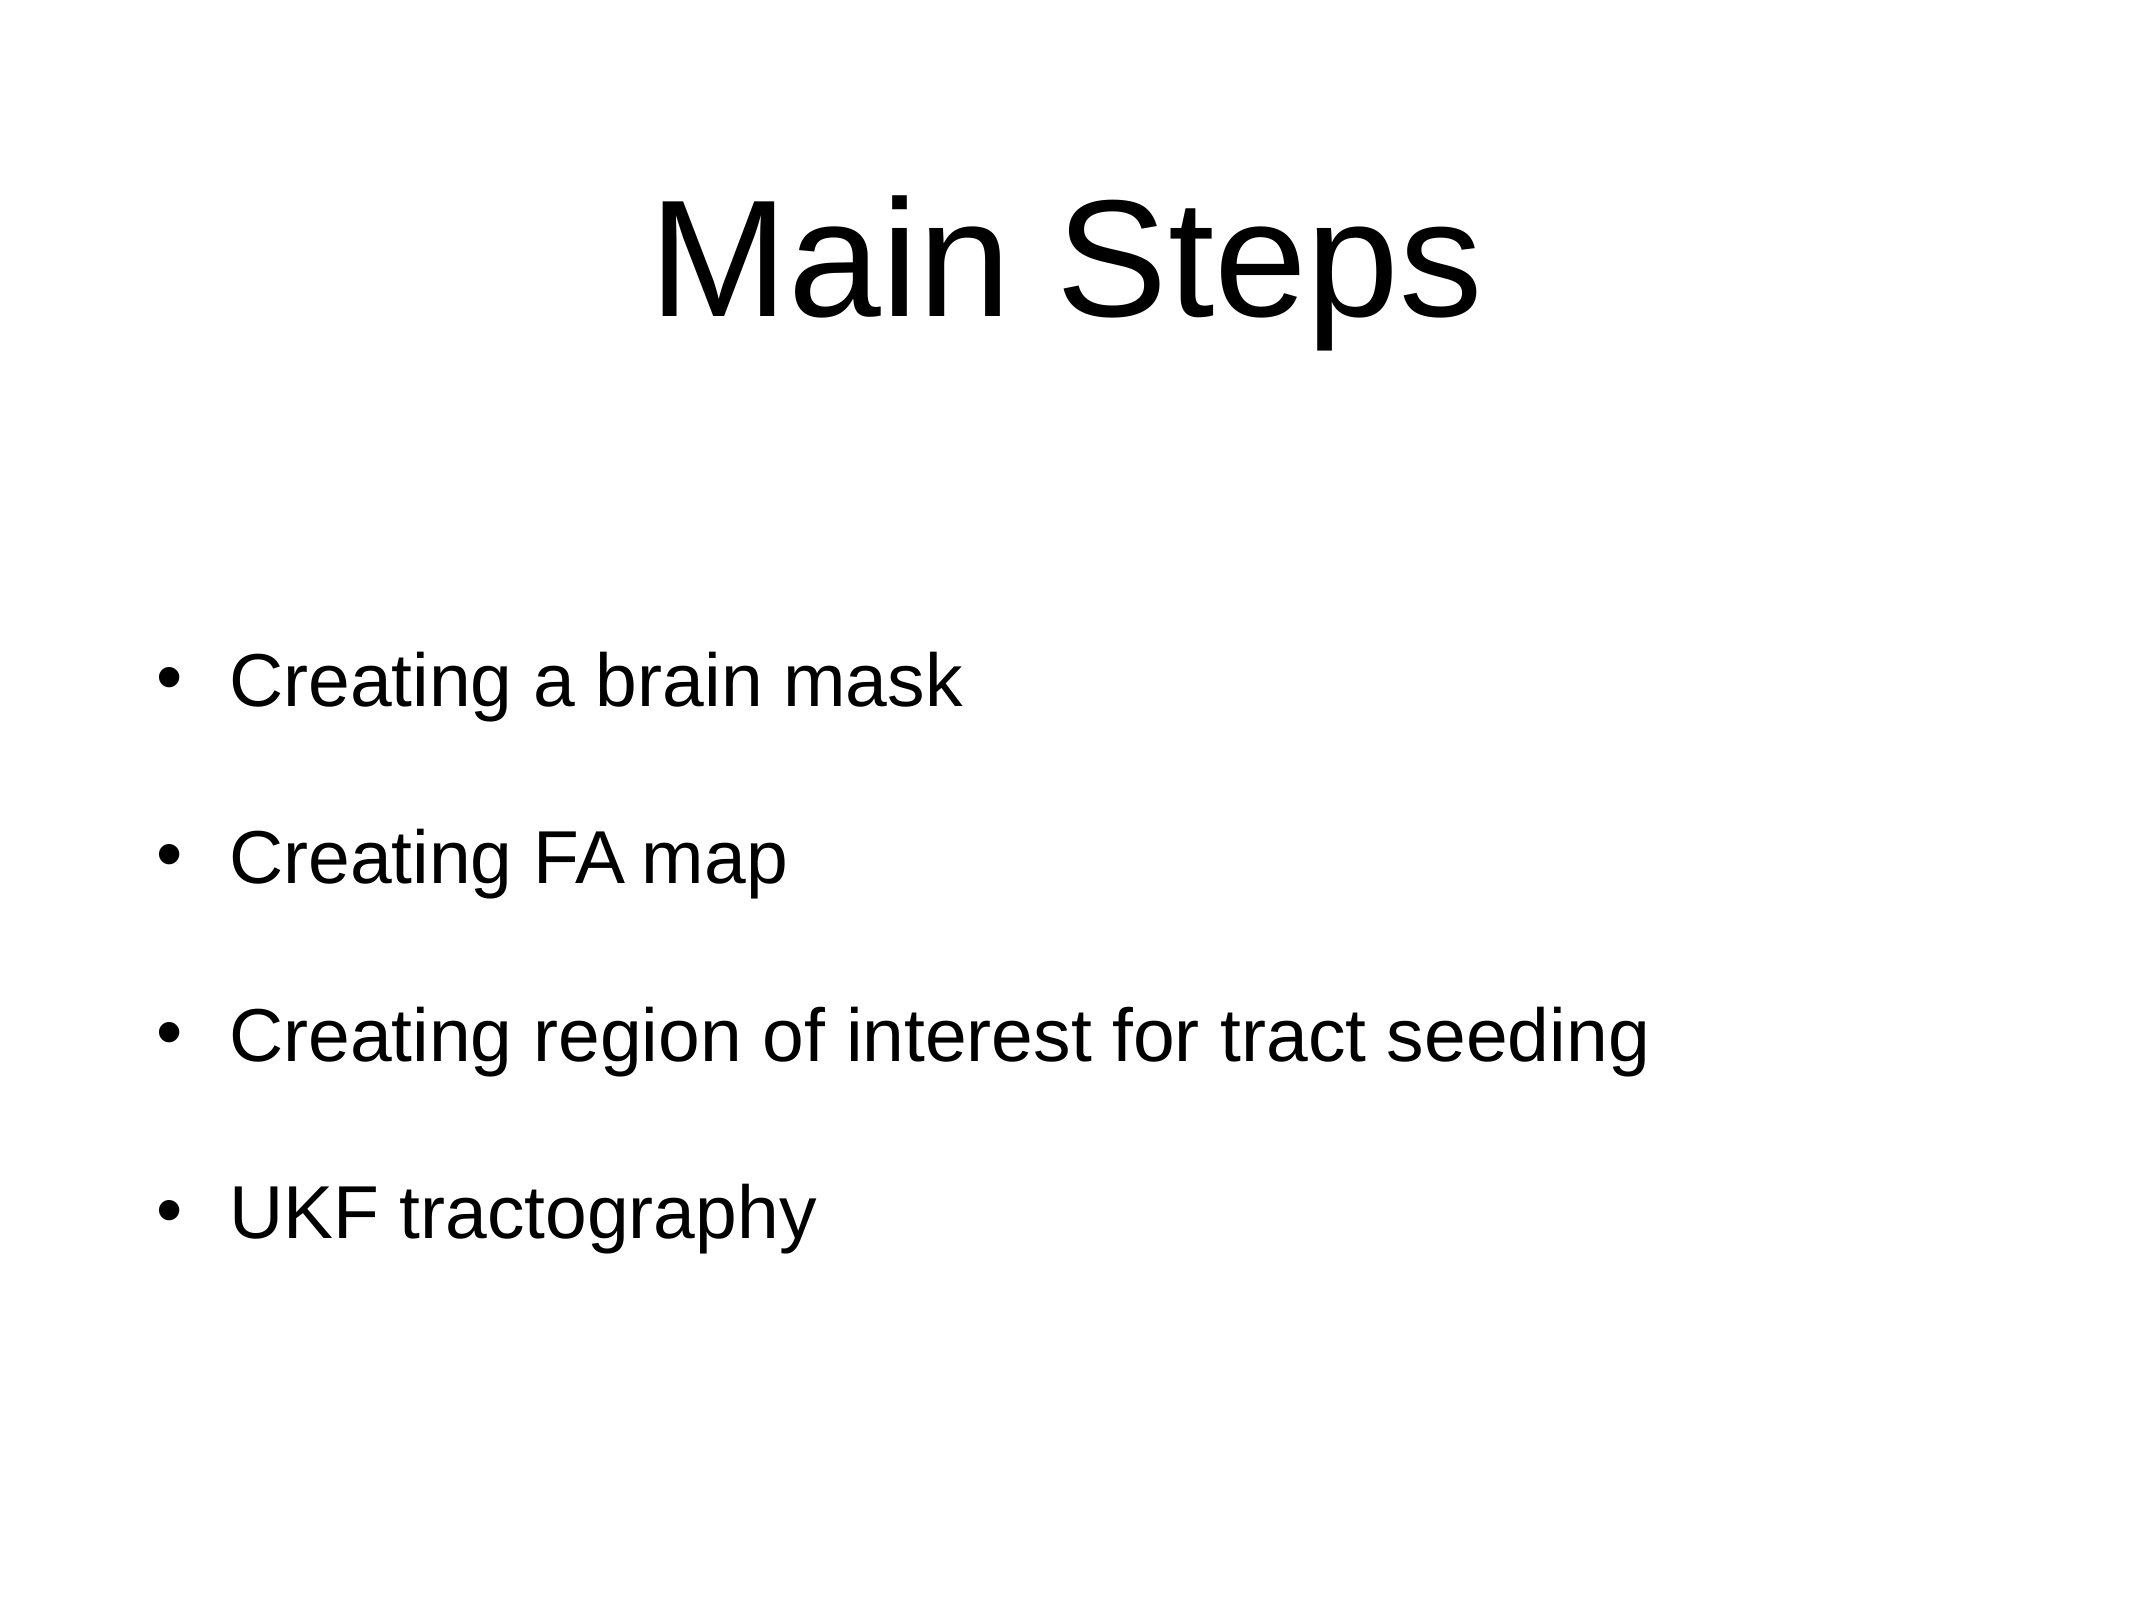

# Main Steps
Creating a brain mask
Creating FA map
Creating region of interest for tract seeding
UKF tractography